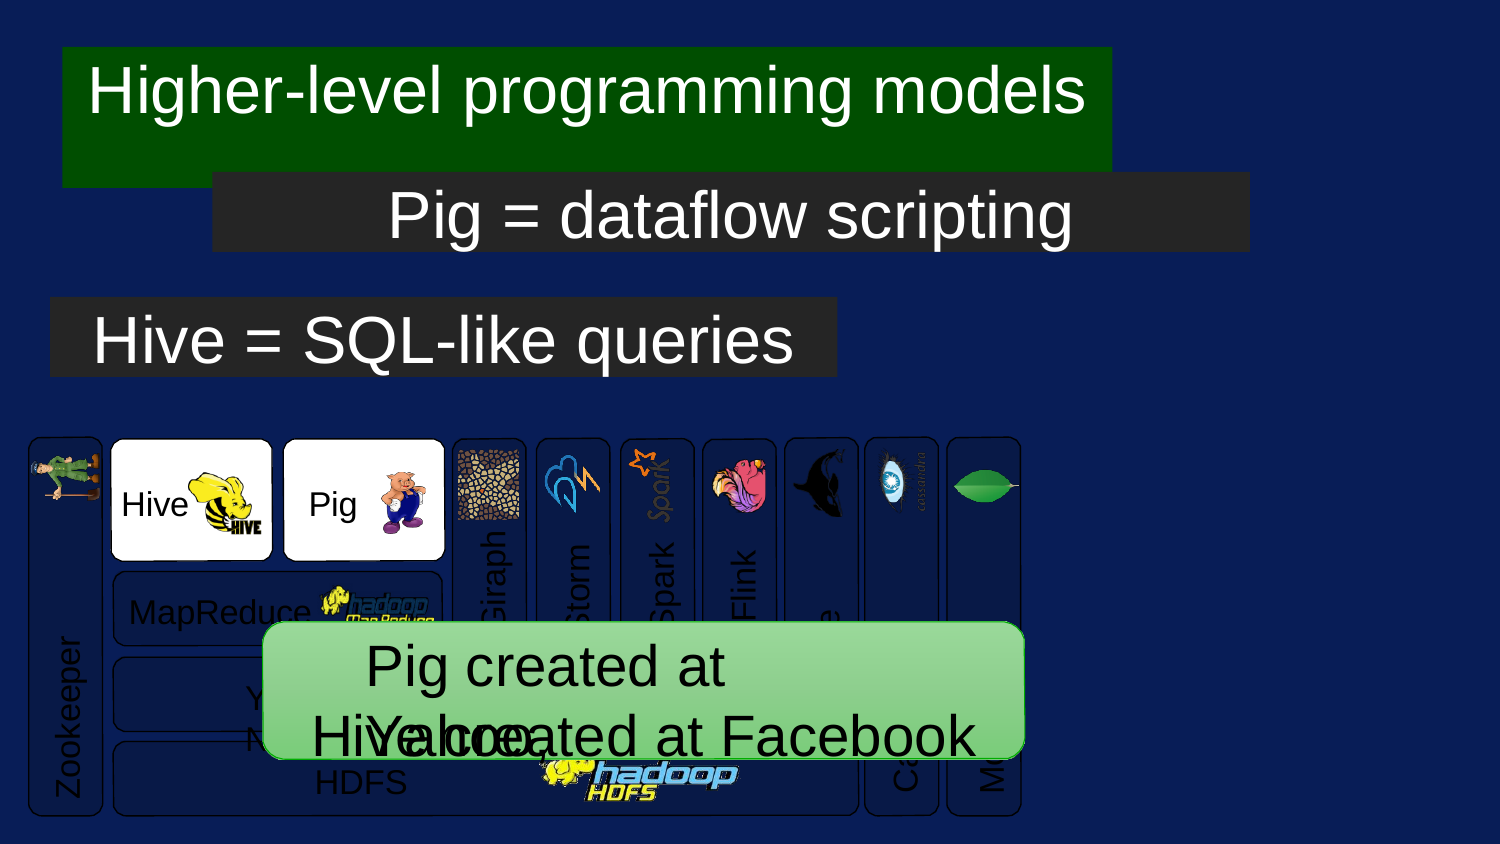

# Higher-level programming models
Pig = dataflow scripting
Hive = SQL-like queries

Hive
Pig
Giraph
Spark
Storm
Flink

MapReduce
HBase

Cassandra
Pig created at Yahoo,

Zookeeper

MongoDB

YARN
Hive created at Facebook

HDFS